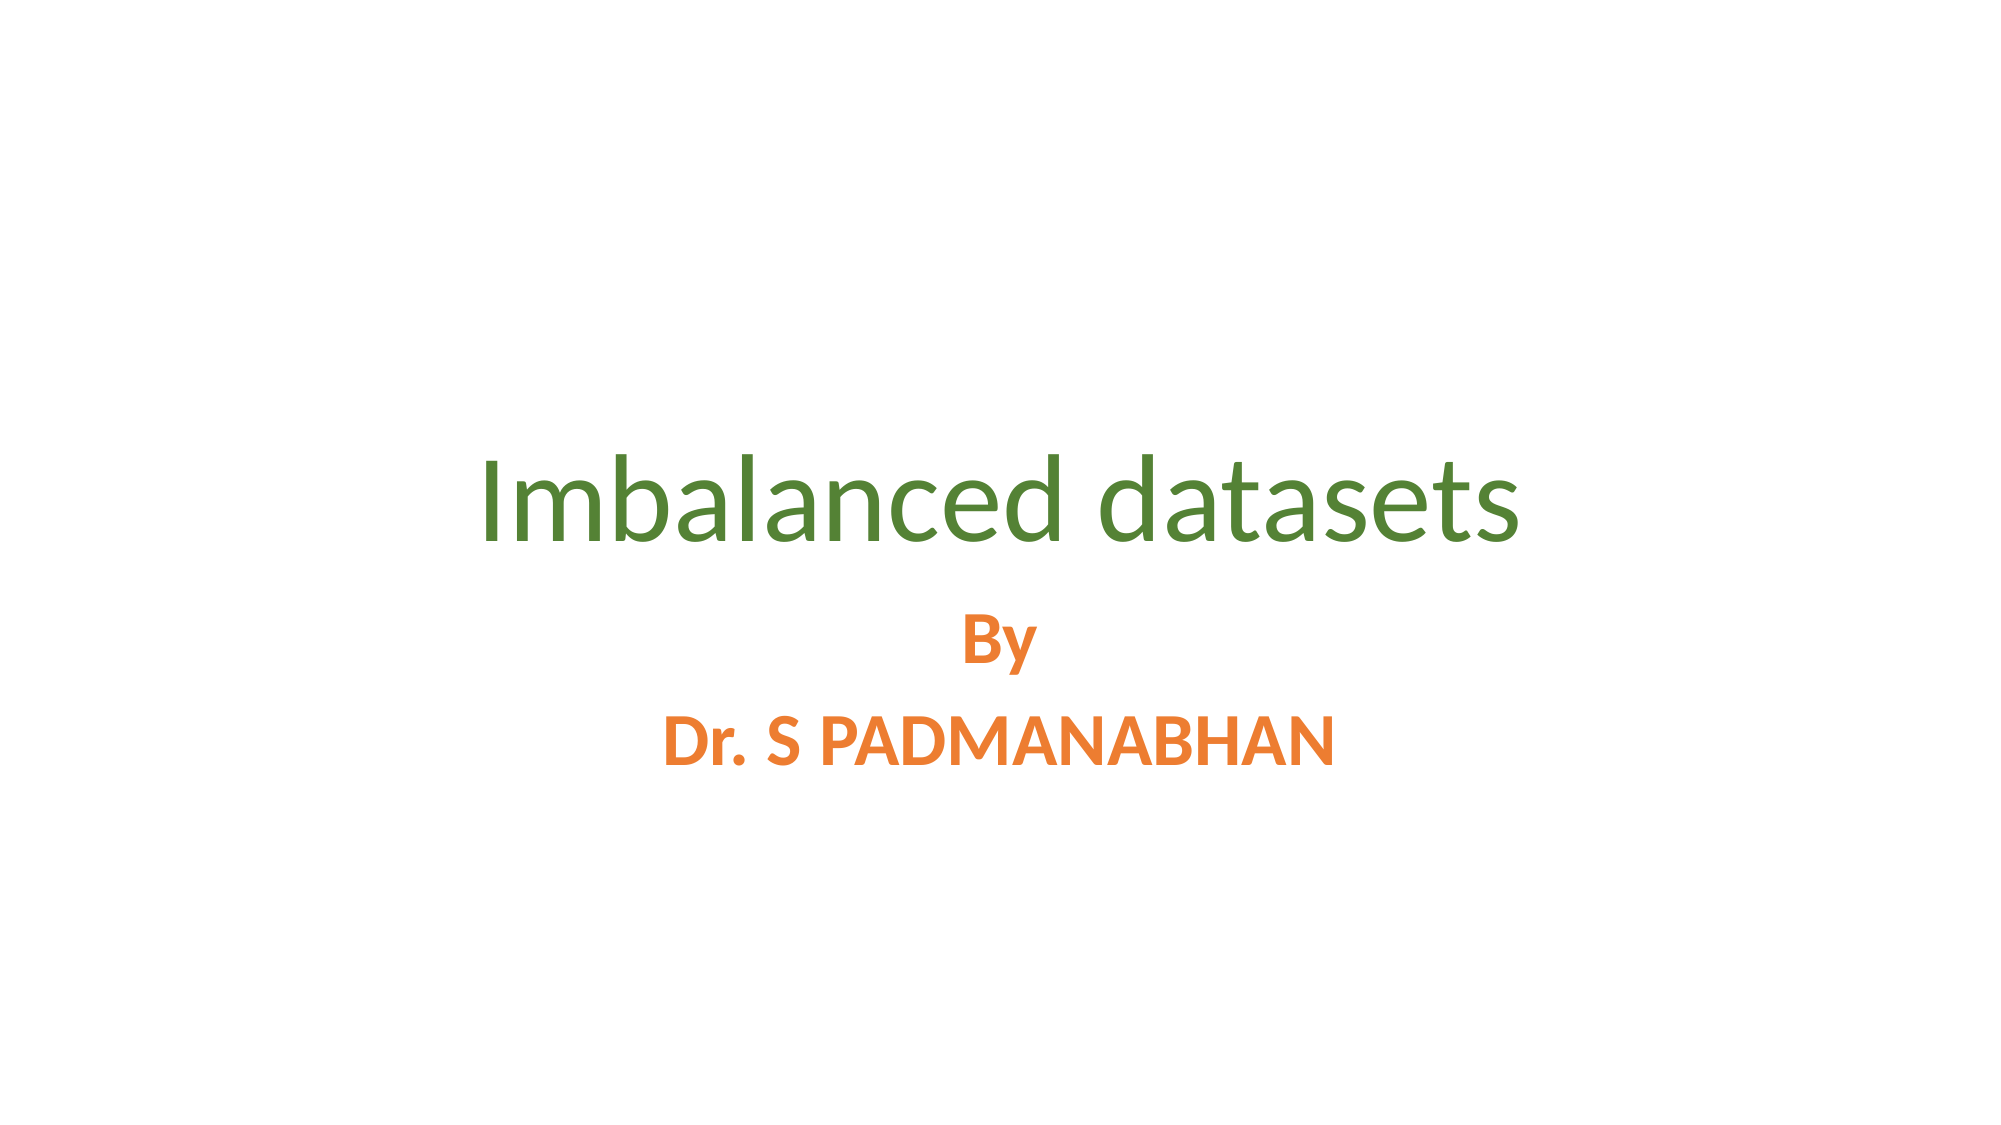

# Imbalanced datasets
By
Dr. S PADMANABHAN